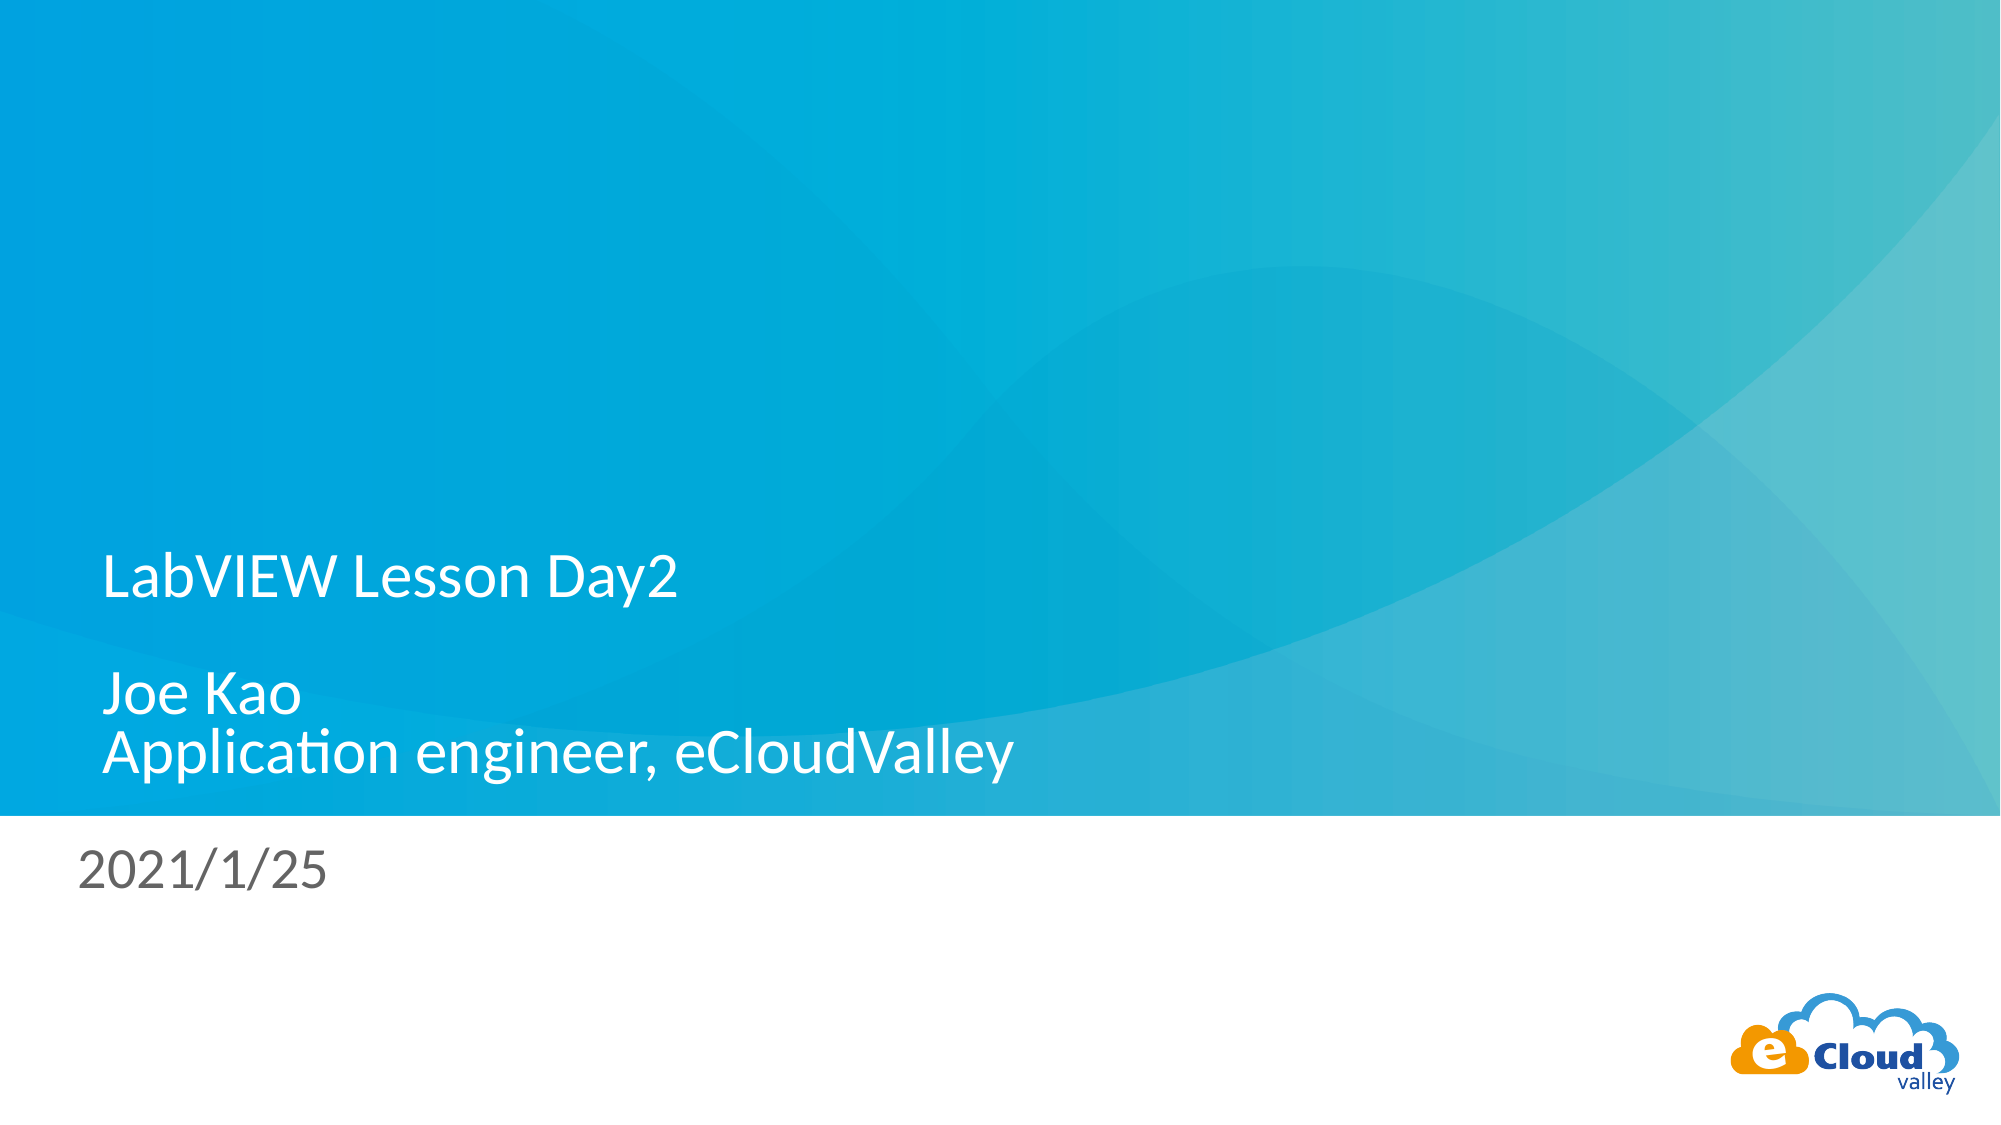

LabVIEW Lesson Day2

Joe Kao
Application engineer, eCloudValley
2021/1/25